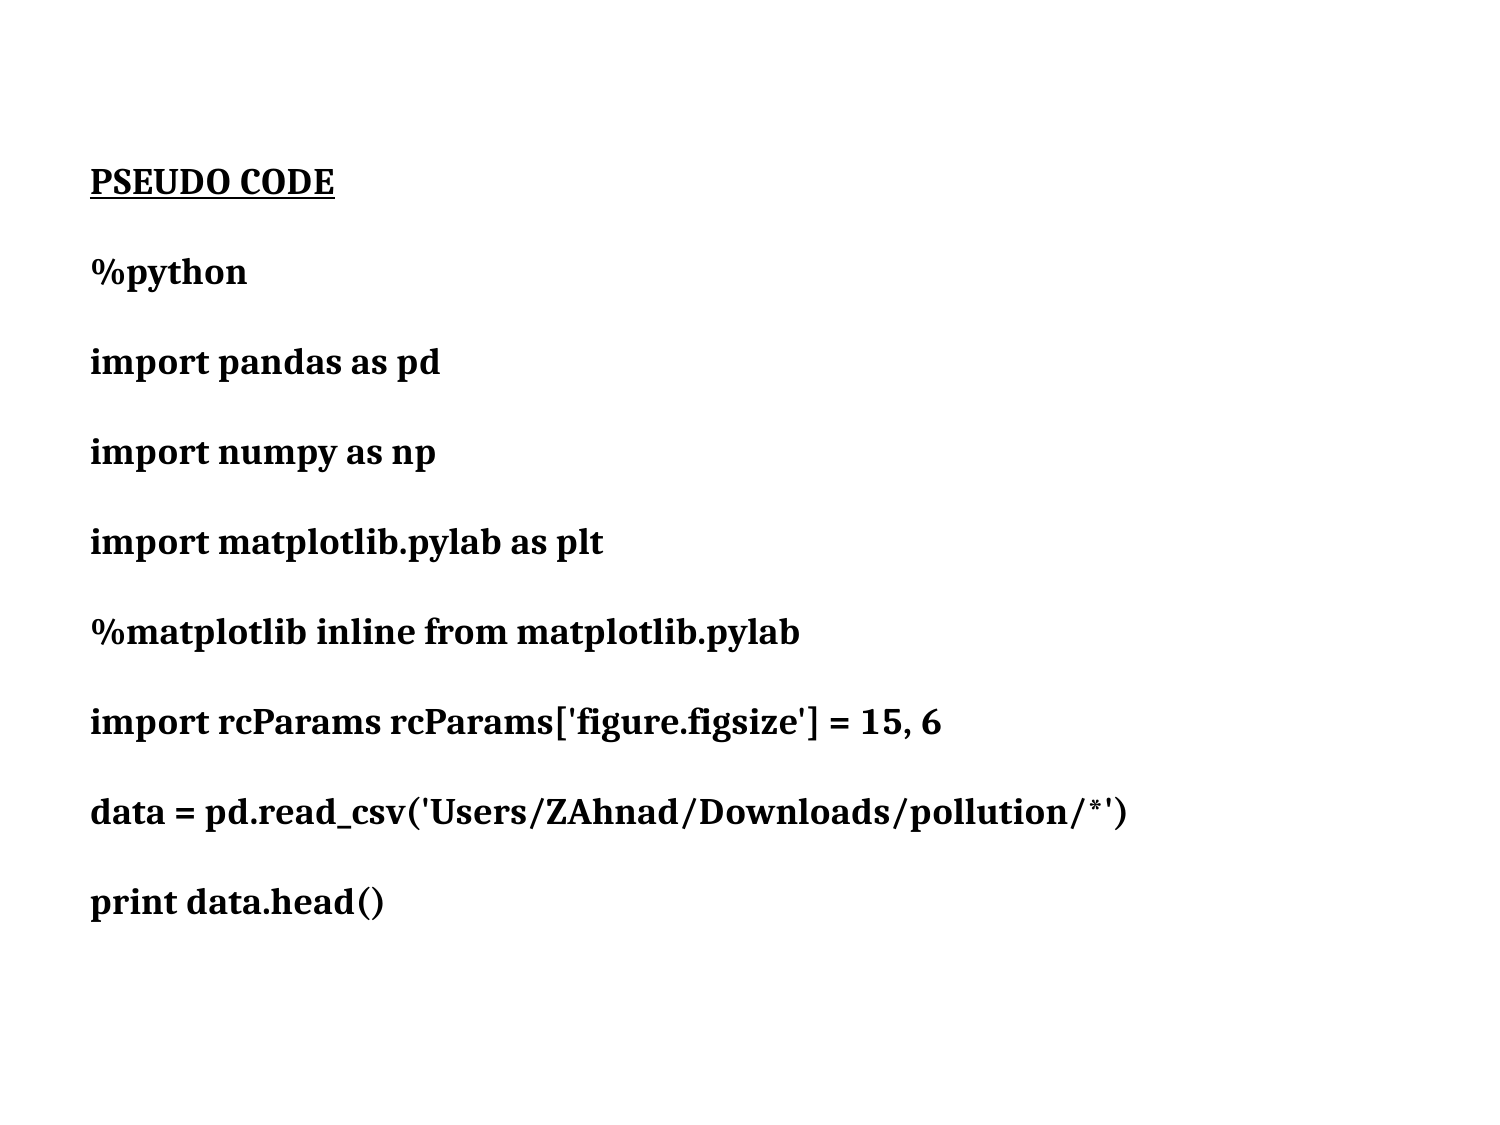

PSEUDO CODE

%python

import pandas as pd

import numpy as np

import matplotlib.pylab as plt

%matplotlib inline from matplotlib.pylab

import rcParams rcParams['figure.figsize'] = 15, 6

data = pd.read_csv('Users/ZAhnad/Downloads/pollution/*')

print data.head()